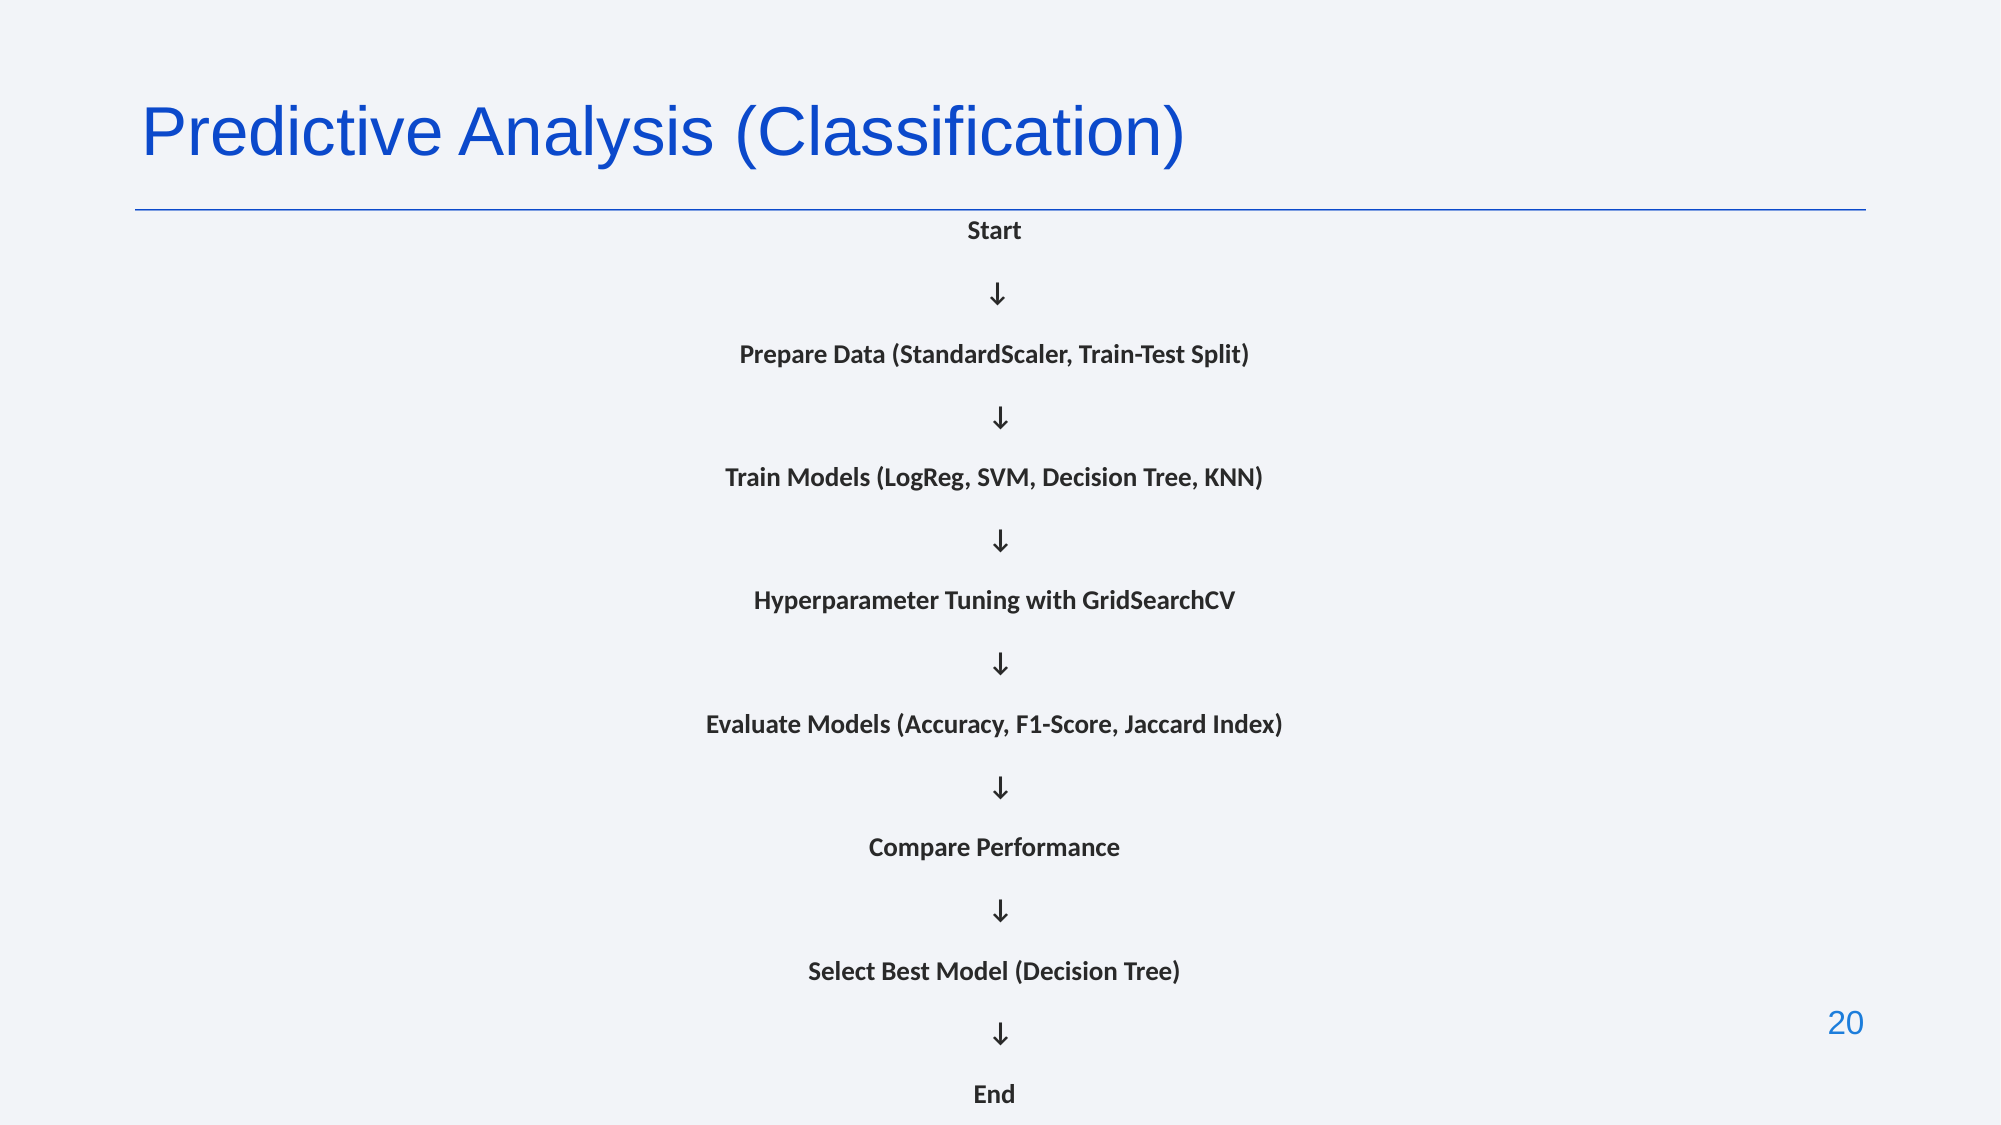

Predictive Analysis (Classification)
Start
 ↓
Prepare Data (StandardScaler, Train-Test Split)
  ↓
Train Models (LogReg, SVM, Decision Tree, KNN)
  ↓
Hyperparameter Tuning with GridSearchCV
  ↓
Evaluate Models (Accuracy, F1-Score, Jaccard Index)
  ↓
Compare Performance
  ↓
Select Best Model (Decision Tree)
  ↓
End
20